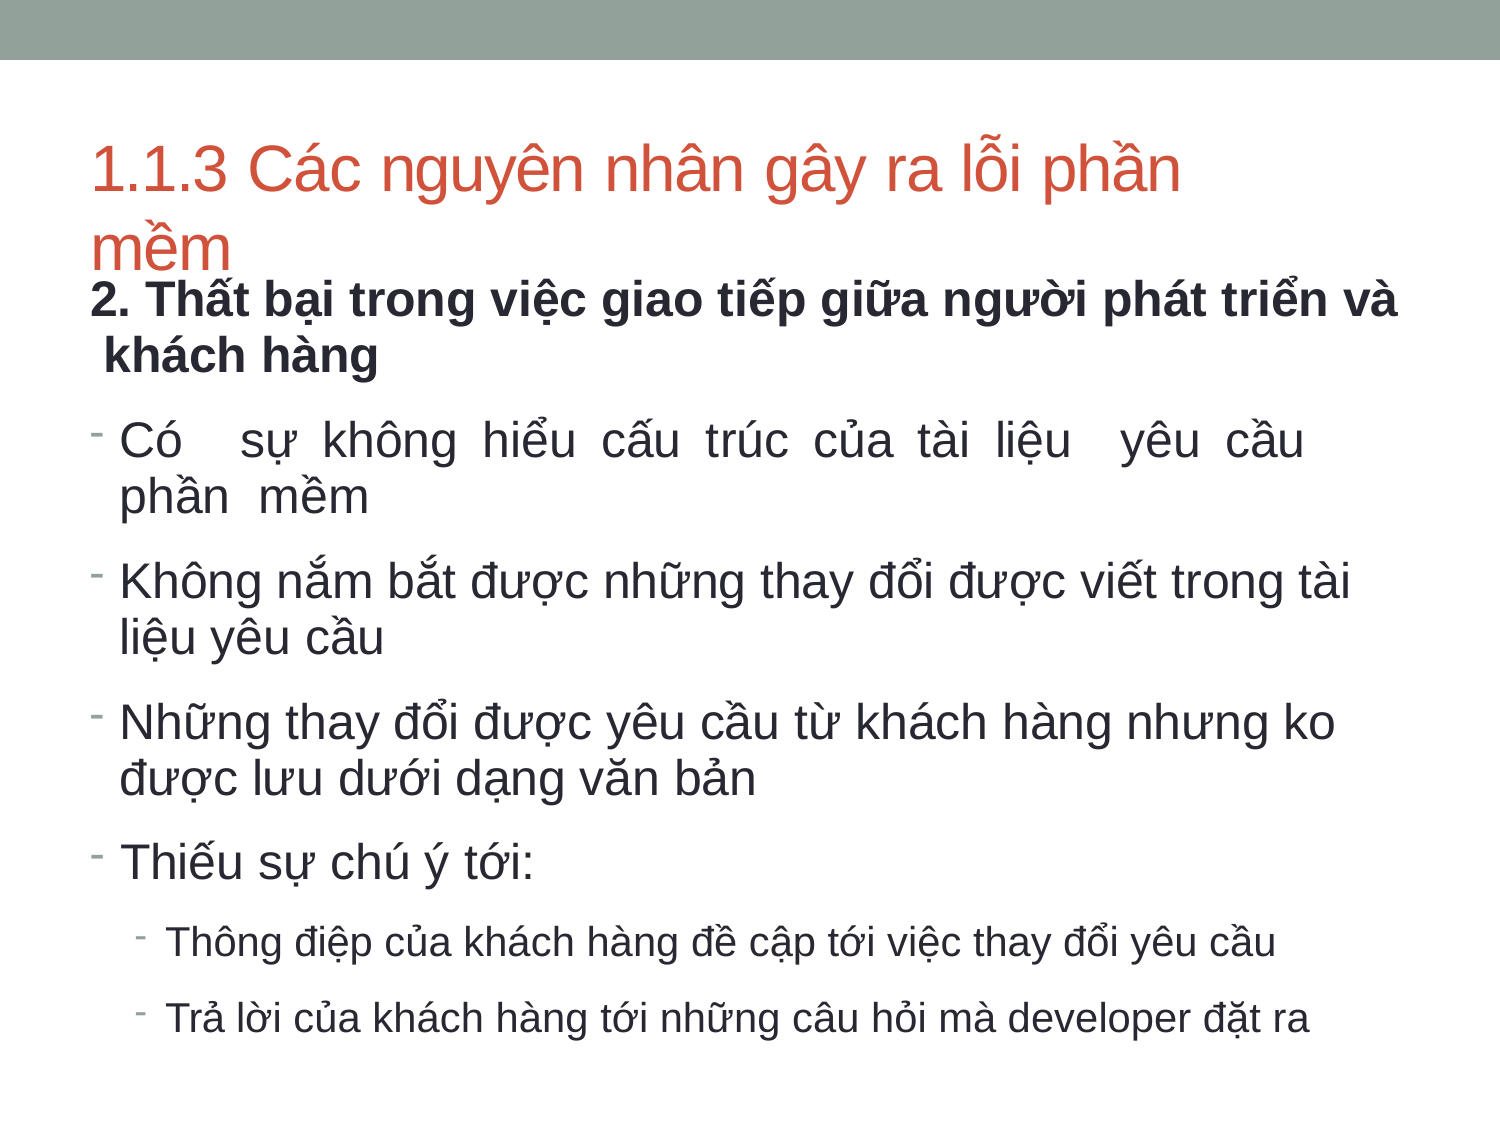

# 1.1.3 Các nguyên nhân gây ra lỗi phần mềm
2. Thất bại trong việc giao tiếp giữa người phát triển và  khách hàng
Có	sự	không	hiểu	cấu	trúc	của	tài	liệu	yêu	cầu	phần  mềm
Không nắm bắt được những thay đổi được viết trong tài  liệu yêu cầu
Những thay đổi được yêu cầu từ khách hàng nhưng ko  được lưu dưới dạng văn bản
Thiếu sự chú ý tới:
Thông điệp của khách hàng đề cập tới việc thay đổi yêu cầu
Trả lời của khách hàng tới những câu hỏi mà developer đặt ra